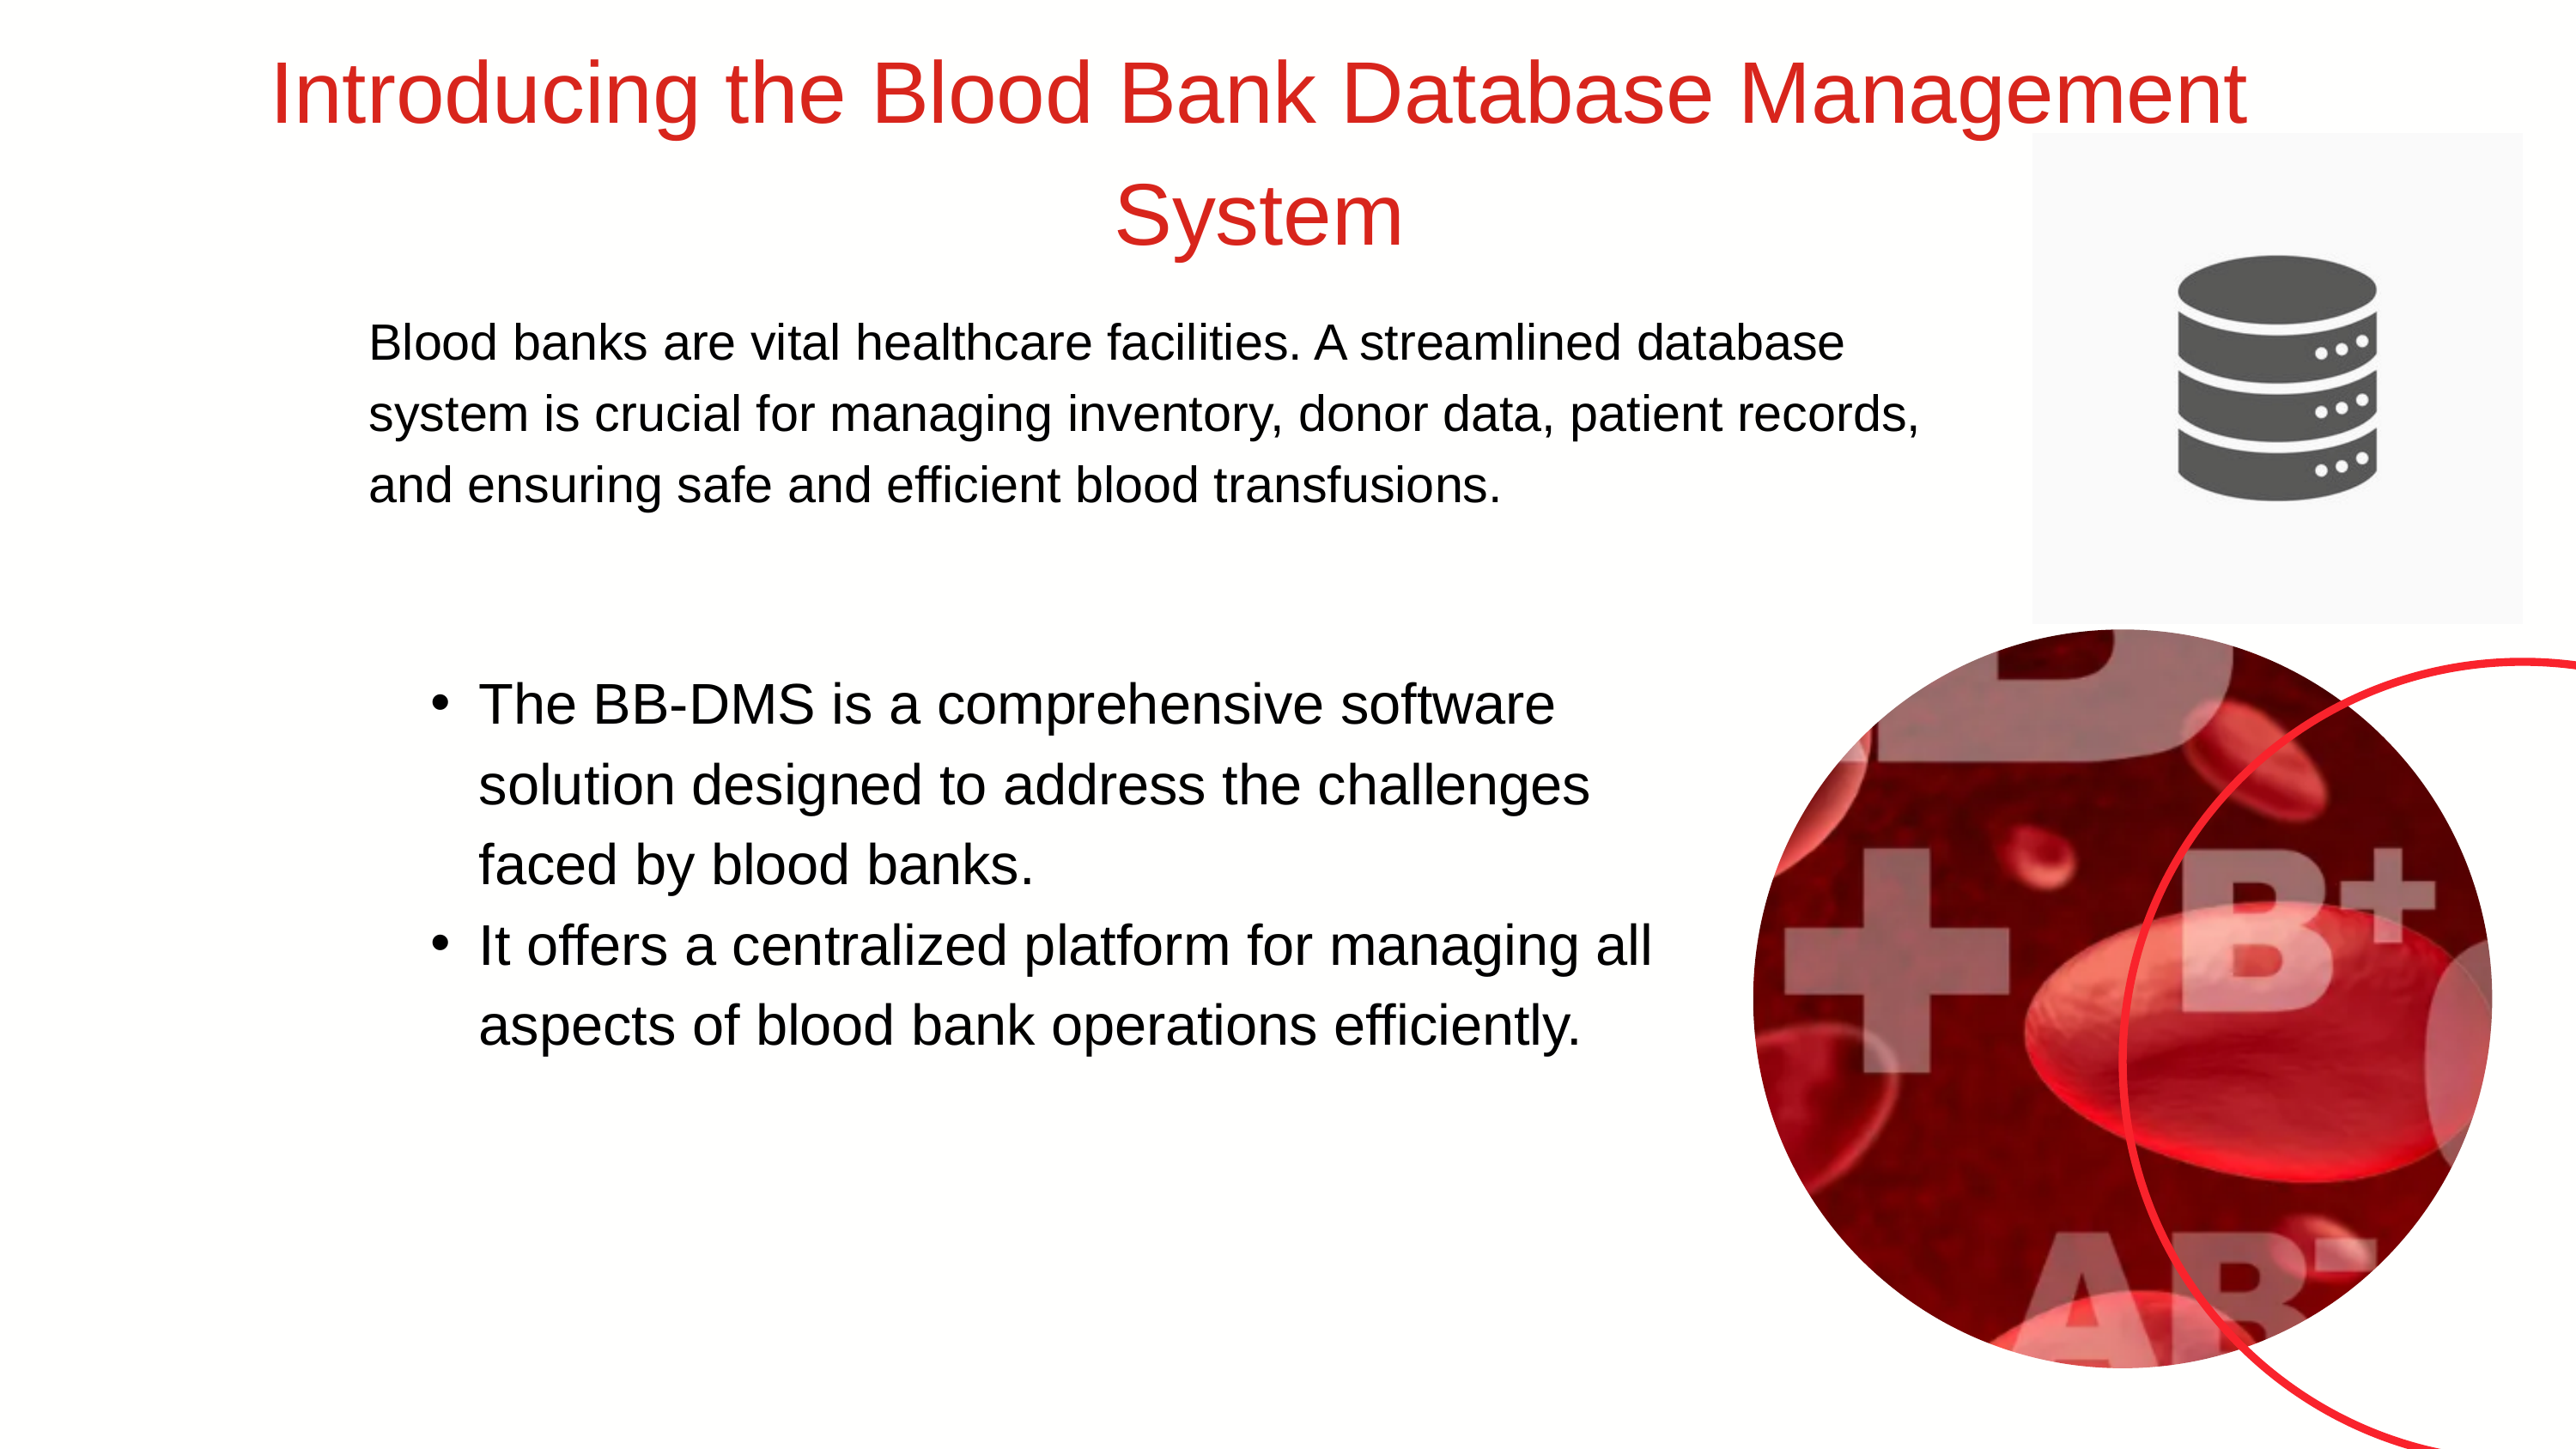

Introducing the Blood Bank Database Management System

Blood banks are vital healthcare facilities. A streamlined database system is crucial for managing inventory, donor data, patient records, and ensuring safe and efficient blood transfusions.

The BB-DMS is a comprehensive software solution designed to address the challenges faced by blood banks.
It offers a centralized platform for managing all aspects of blood bank operations efficiently.